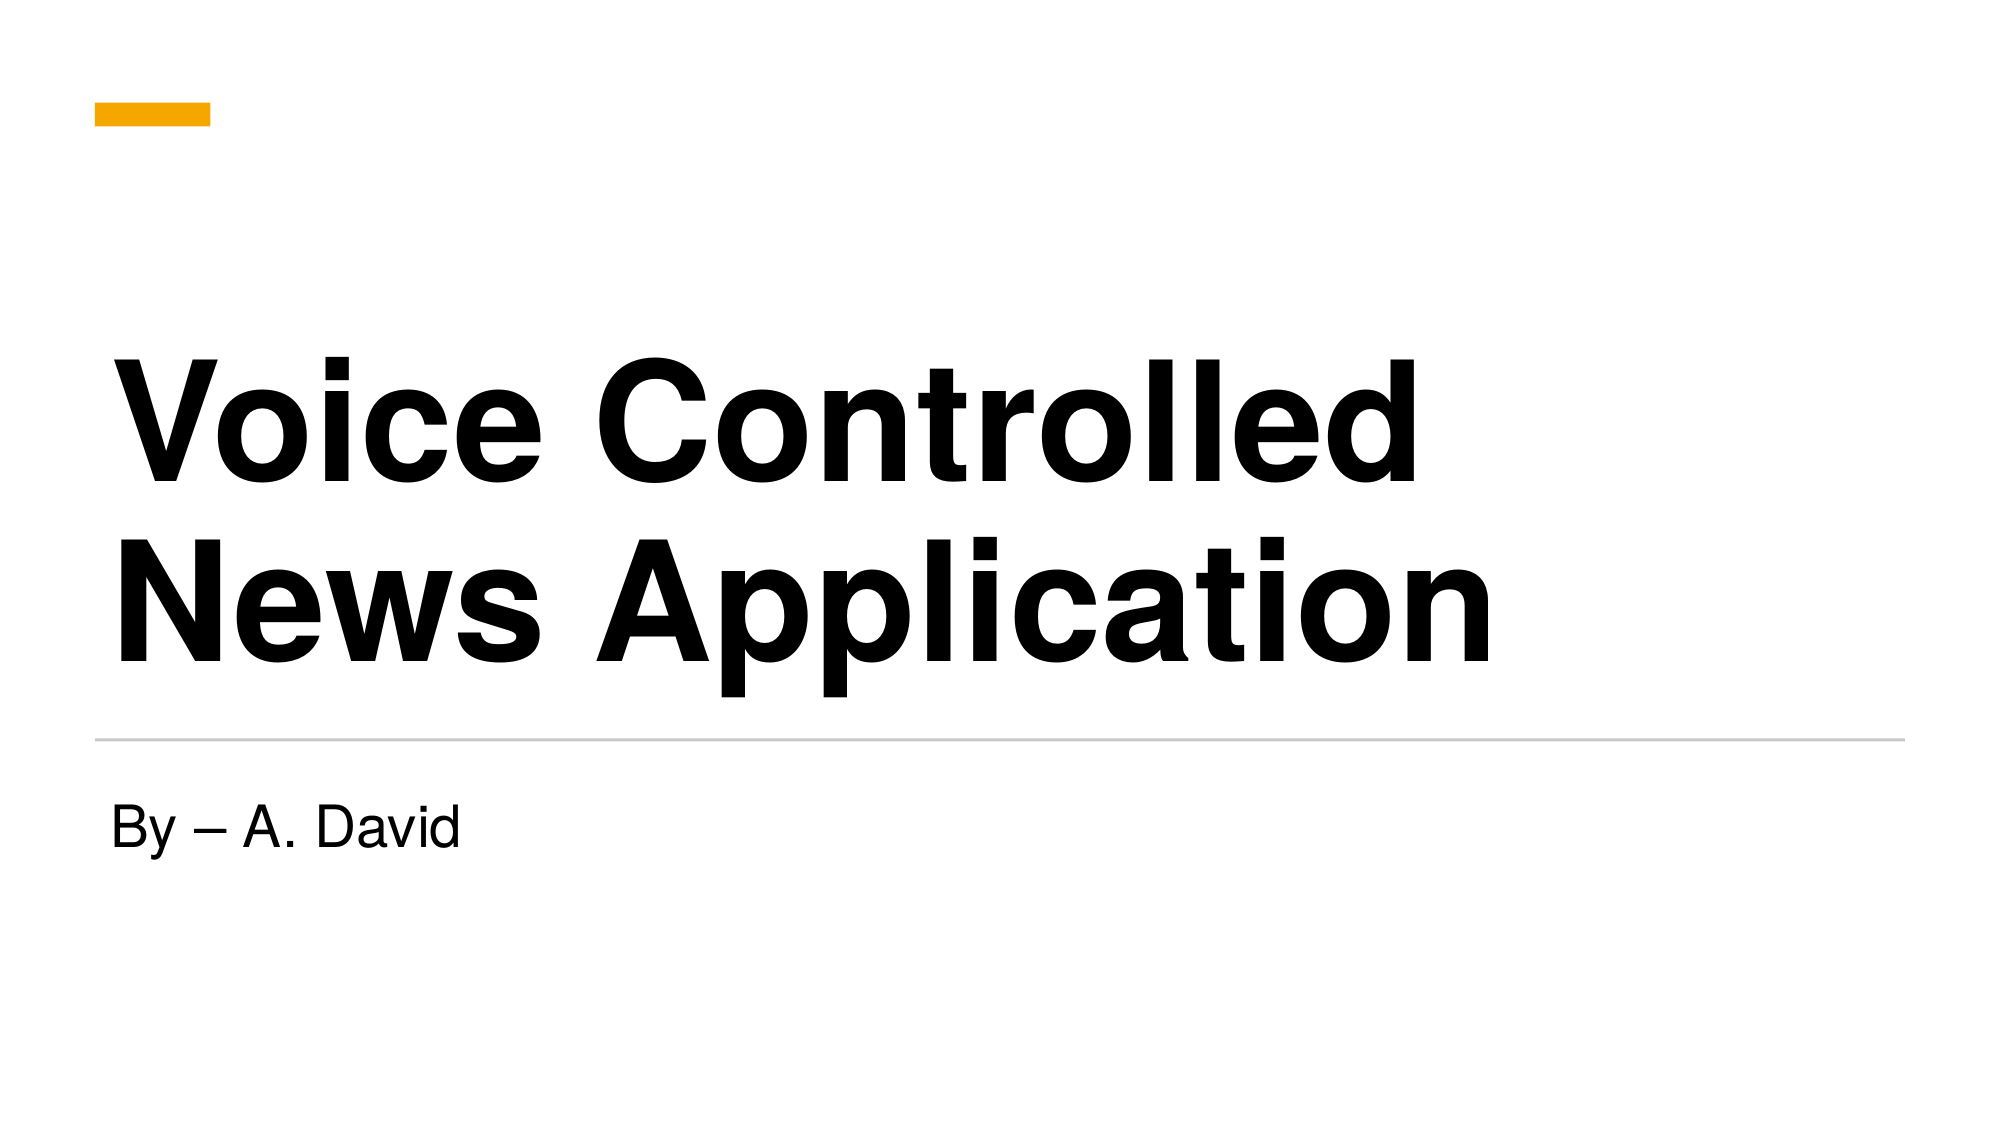

# Voice Controlled News Application

By – A. David